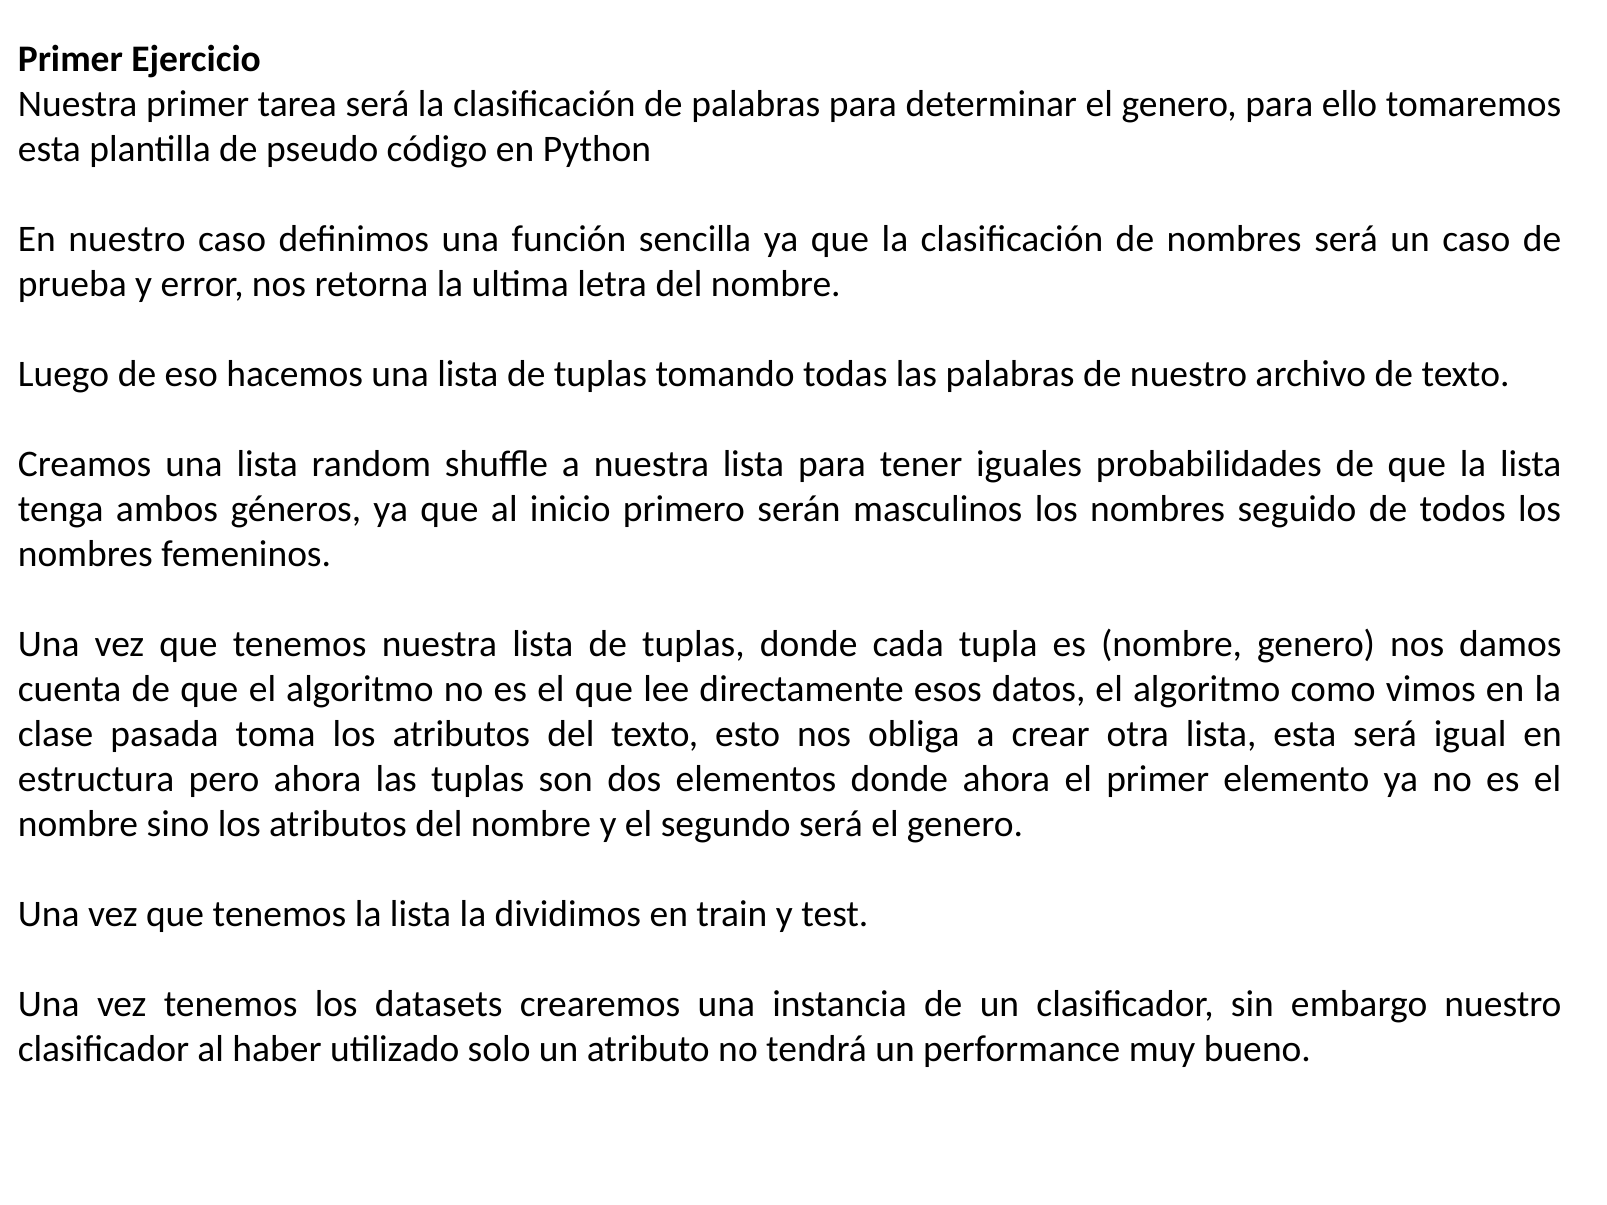

Primer Ejercicio
Nuestra primer tarea será la clasificación de palabras para determinar el genero, para ello tomaremos esta plantilla de pseudo código en Python

En nuestro caso definimos una función sencilla ya que la clasificación de nombres será un caso de prueba y error, nos retorna la ultima letra del nombre.

Luego de eso hacemos una lista de tuplas tomando todas las palabras de nuestro archivo de texto.

Creamos una lista random shuffle a nuestra lista para tener iguales probabilidades de que la lista tenga ambos géneros, ya que al inicio primero serán masculinos los nombres seguido de todos los nombres femeninos.

Una vez que tenemos nuestra lista de tuplas, donde cada tupla es (nombre, genero) nos damos cuenta de que el algoritmo no es el que lee directamente esos datos, el algoritmo como vimos en la clase pasada toma los atributos del texto, esto nos obliga a crear otra lista, esta será igual en estructura pero ahora las tuplas son dos elementos donde ahora el primer elemento ya no es el nombre sino los atributos del nombre y el segundo será el genero.

Una vez que tenemos la lista la dividimos en train y test.

Una vez tenemos los datasets crearemos una instancia de un clasificador, sin embargo nuestro clasificador al haber utilizado solo un atributo no tendrá un performance muy bueno.